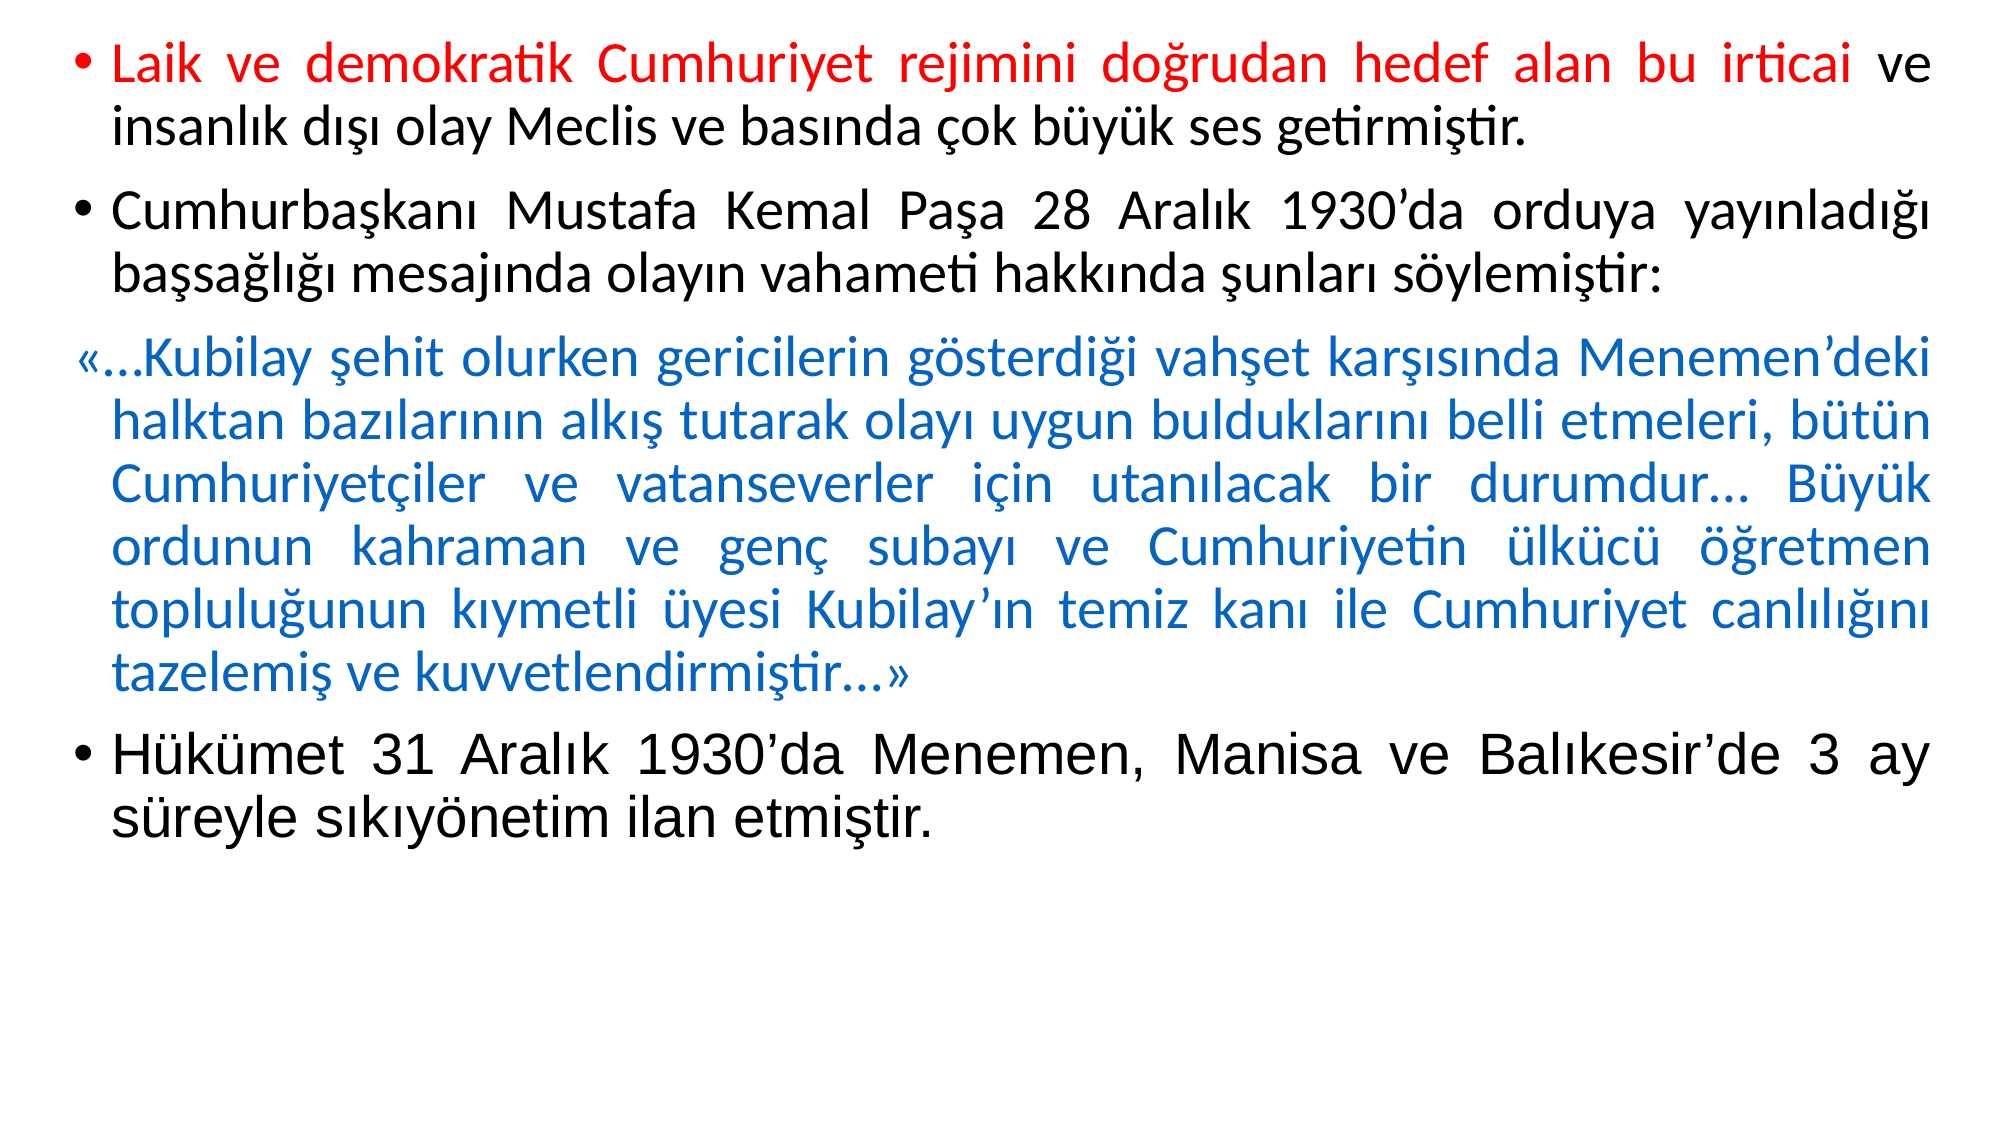

Laik ve demokratik Cumhuriyet rejimini doğrudan hedef alan bu irticai ve insanlık dışı olay Meclis ve basında çok büyük ses getirmiştir.
Cumhurbaşkanı Mustafa Kemal Paşa 28 Aralık 1930’da orduya yayınladığı başsağlığı mesajında olayın vahameti hakkında şunları söylemiştir:
«…Kubilay şehit olurken gericilerin gösterdiği vahşet karşısında Menemen’deki halktan bazılarının alkış tutarak olayı uygun bulduklarını belli etmeleri, bütün Cumhuriyetçiler ve vatanseverler için utanılacak bir durumdur… Büyük ordunun kahraman ve genç subayı ve Cumhuriyetin ülkücü öğretmen topluluğunun kıymetli üyesi Kubilay’ın temiz kanı ile Cumhuriyet canlılığını tazelemiş ve kuvvetlendirmiştir…»
Hükümet 31 Aralık 1930’da Menemen, Manisa ve Balıkesir’de 3 ay süreyle sıkıyönetim ilan etmiştir.